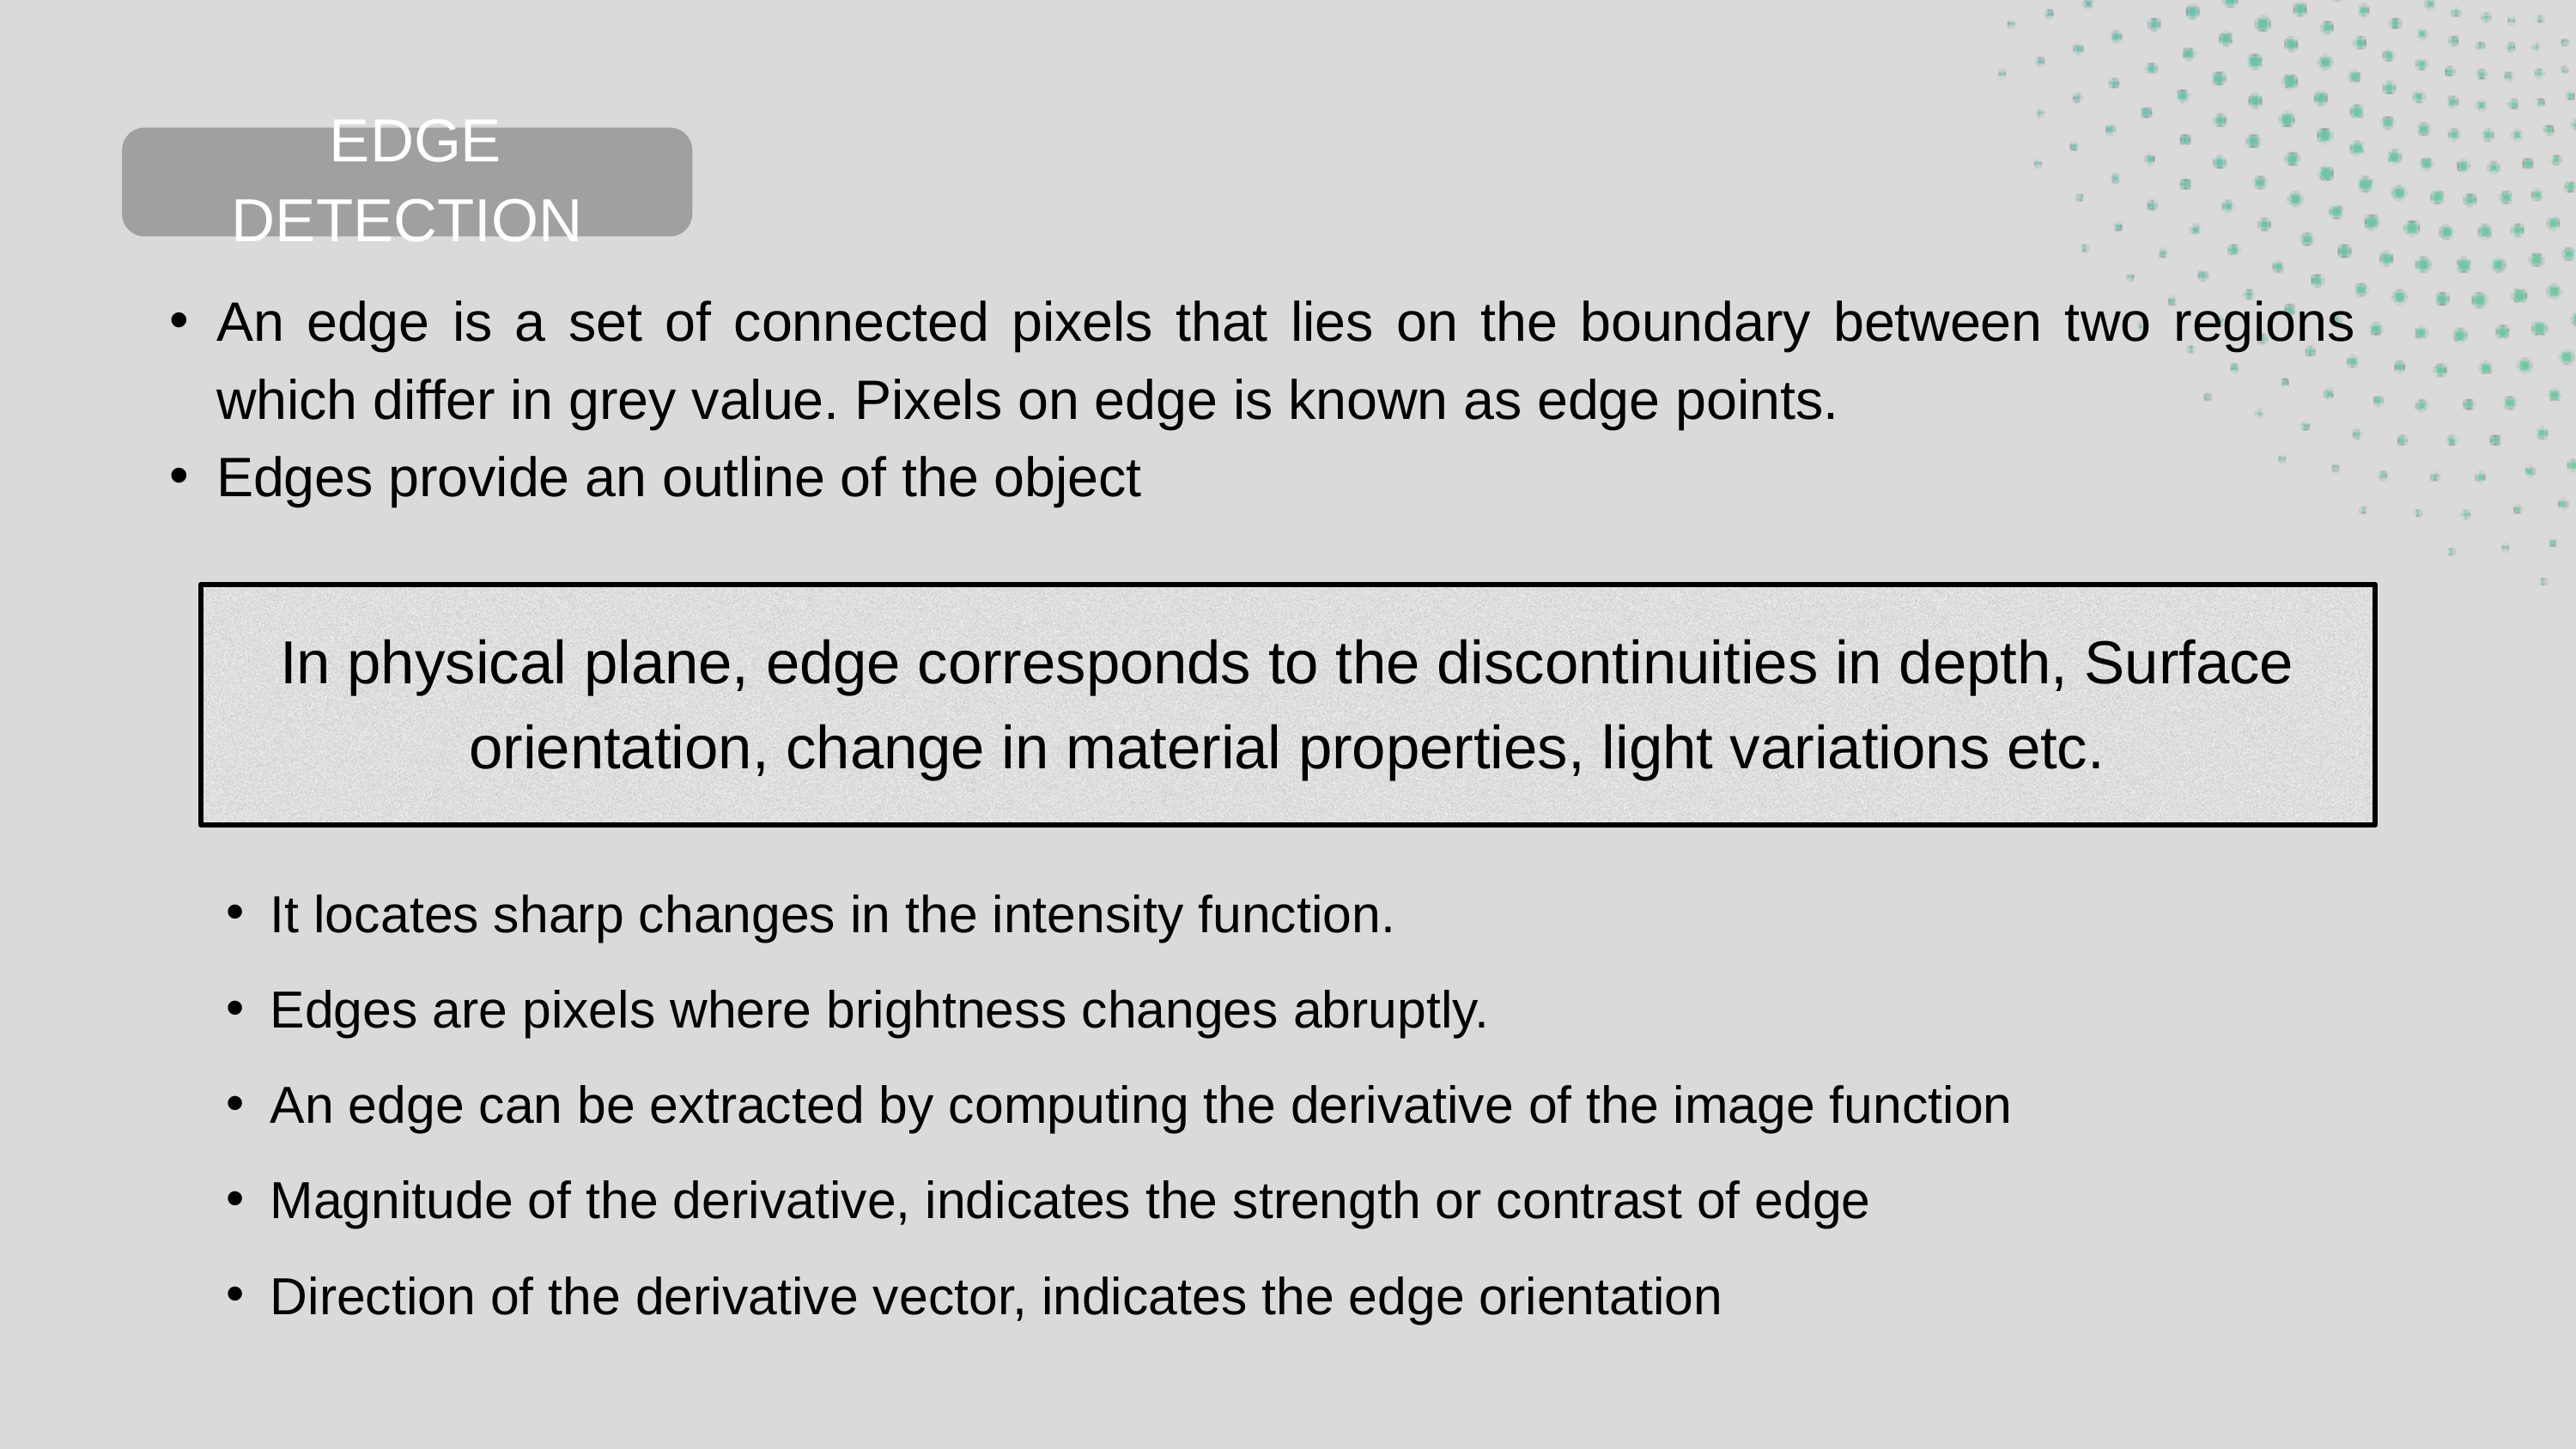

EDGE DETECTION
An edge is a set of connected pixels that lies on the boundary between two regions which differ in grey value. Pixels on edge is known as edge points.
Edges provide an outline of the object

In physical plane, edge corresponds to the discontinuities in depth, Surface orientation, change in material properties, light variations etc.

It locates sharp changes in the intensity function.
Edges are pixels where brightness changes abruptly.
An edge can be extracted by computing the derivative of the image function
Magnitude of the derivative, indicates the strength or contrast of edge
Direction of the derivative vector, indicates the edge orientation